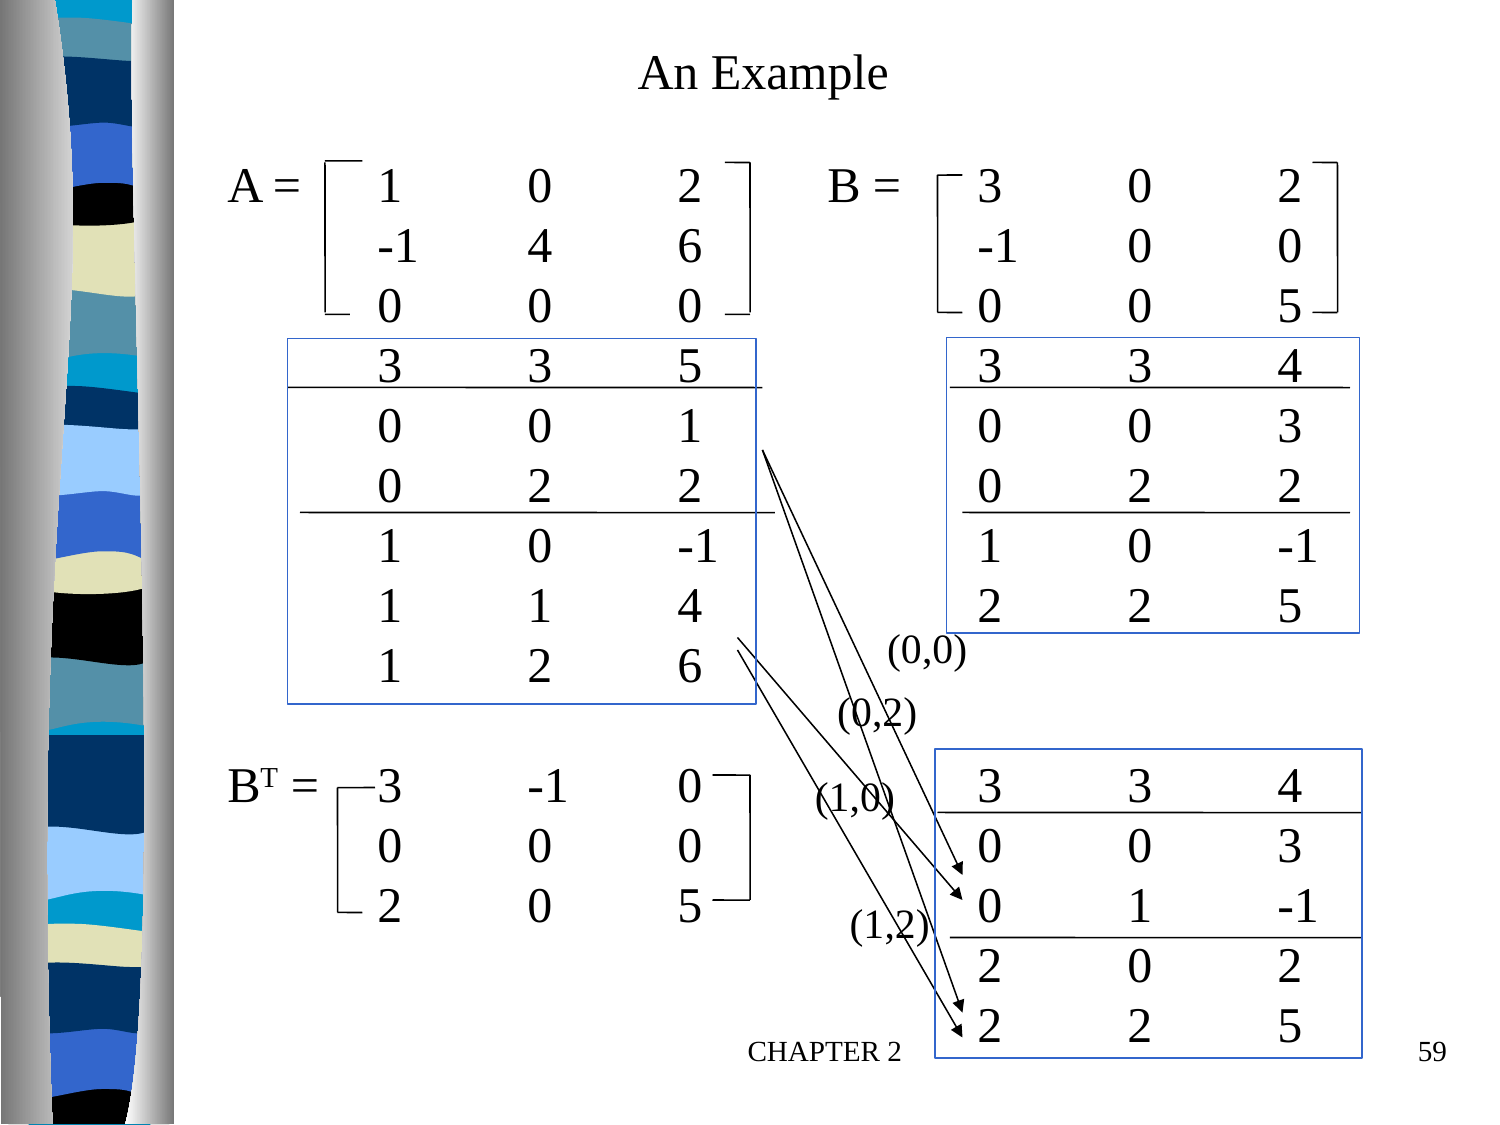

A = 	1	0	2	B =	3	0	2
	-1	4	6		-1	0	0
	0	0	0		0	0	5
	3	3	5		3	3	4
	0	0	1		0	0	3
	0	2	2		0	2	2
	1	0	-1		1	0	-1
	1	1	4		2	2	5
	1	2	6

BT =	3	-1	0		3	3	4
	0	0	0		0	0	3
	2	0	5		0	1	-1
					2	0	2
					2	2	5
An Example

(0,0)

(0,2)

(1,0)

(1,2)

CHAPTER 2
59